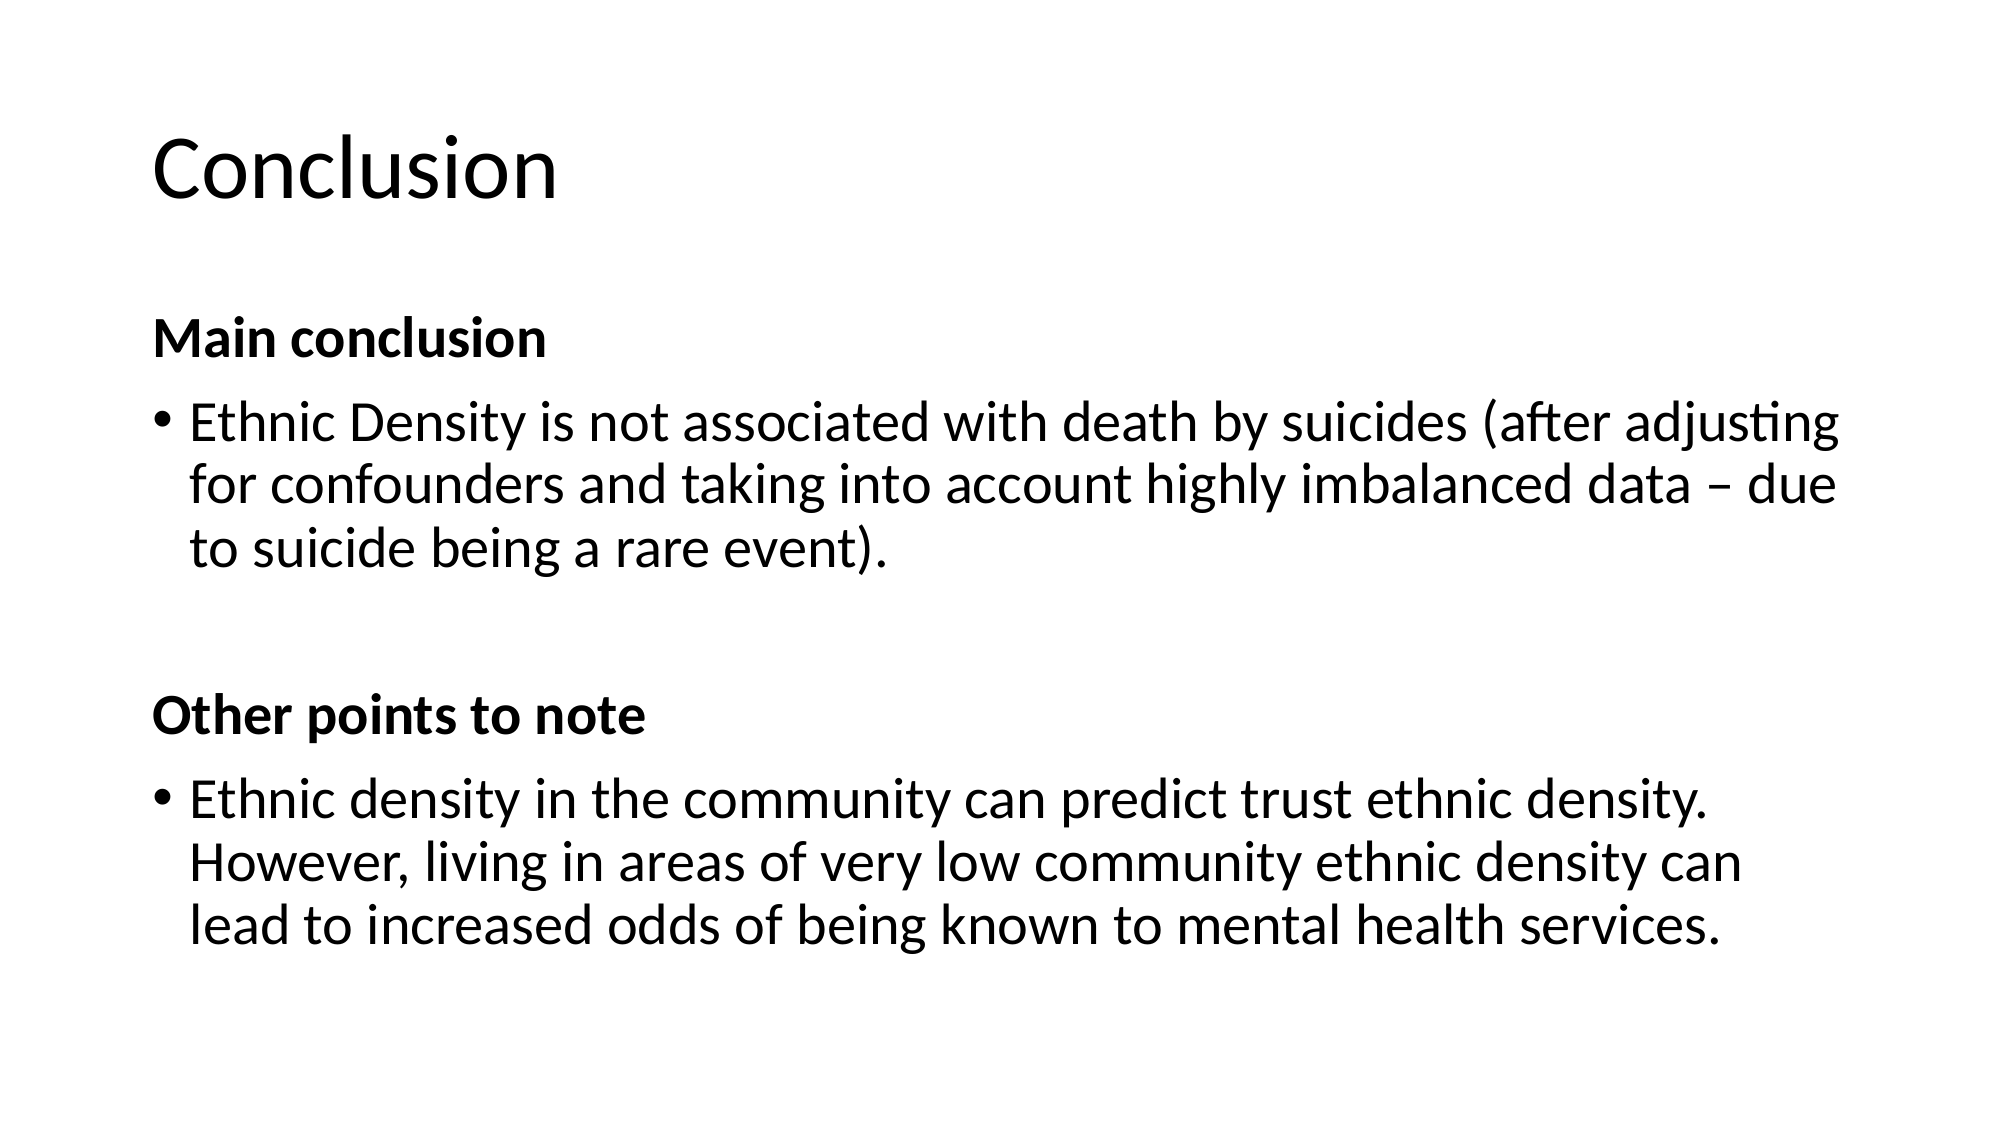

# Conclusion
Main conclusion
Ethnic Density is not associated with death by suicides (after adjusting for confounders and taking into account highly imbalanced data – due to suicide being a rare event).

Other points to note
Ethnic density in the community can predict trust ethnic density. However, living in areas of very low community ethnic density can lead to increased odds of being known to mental health services.